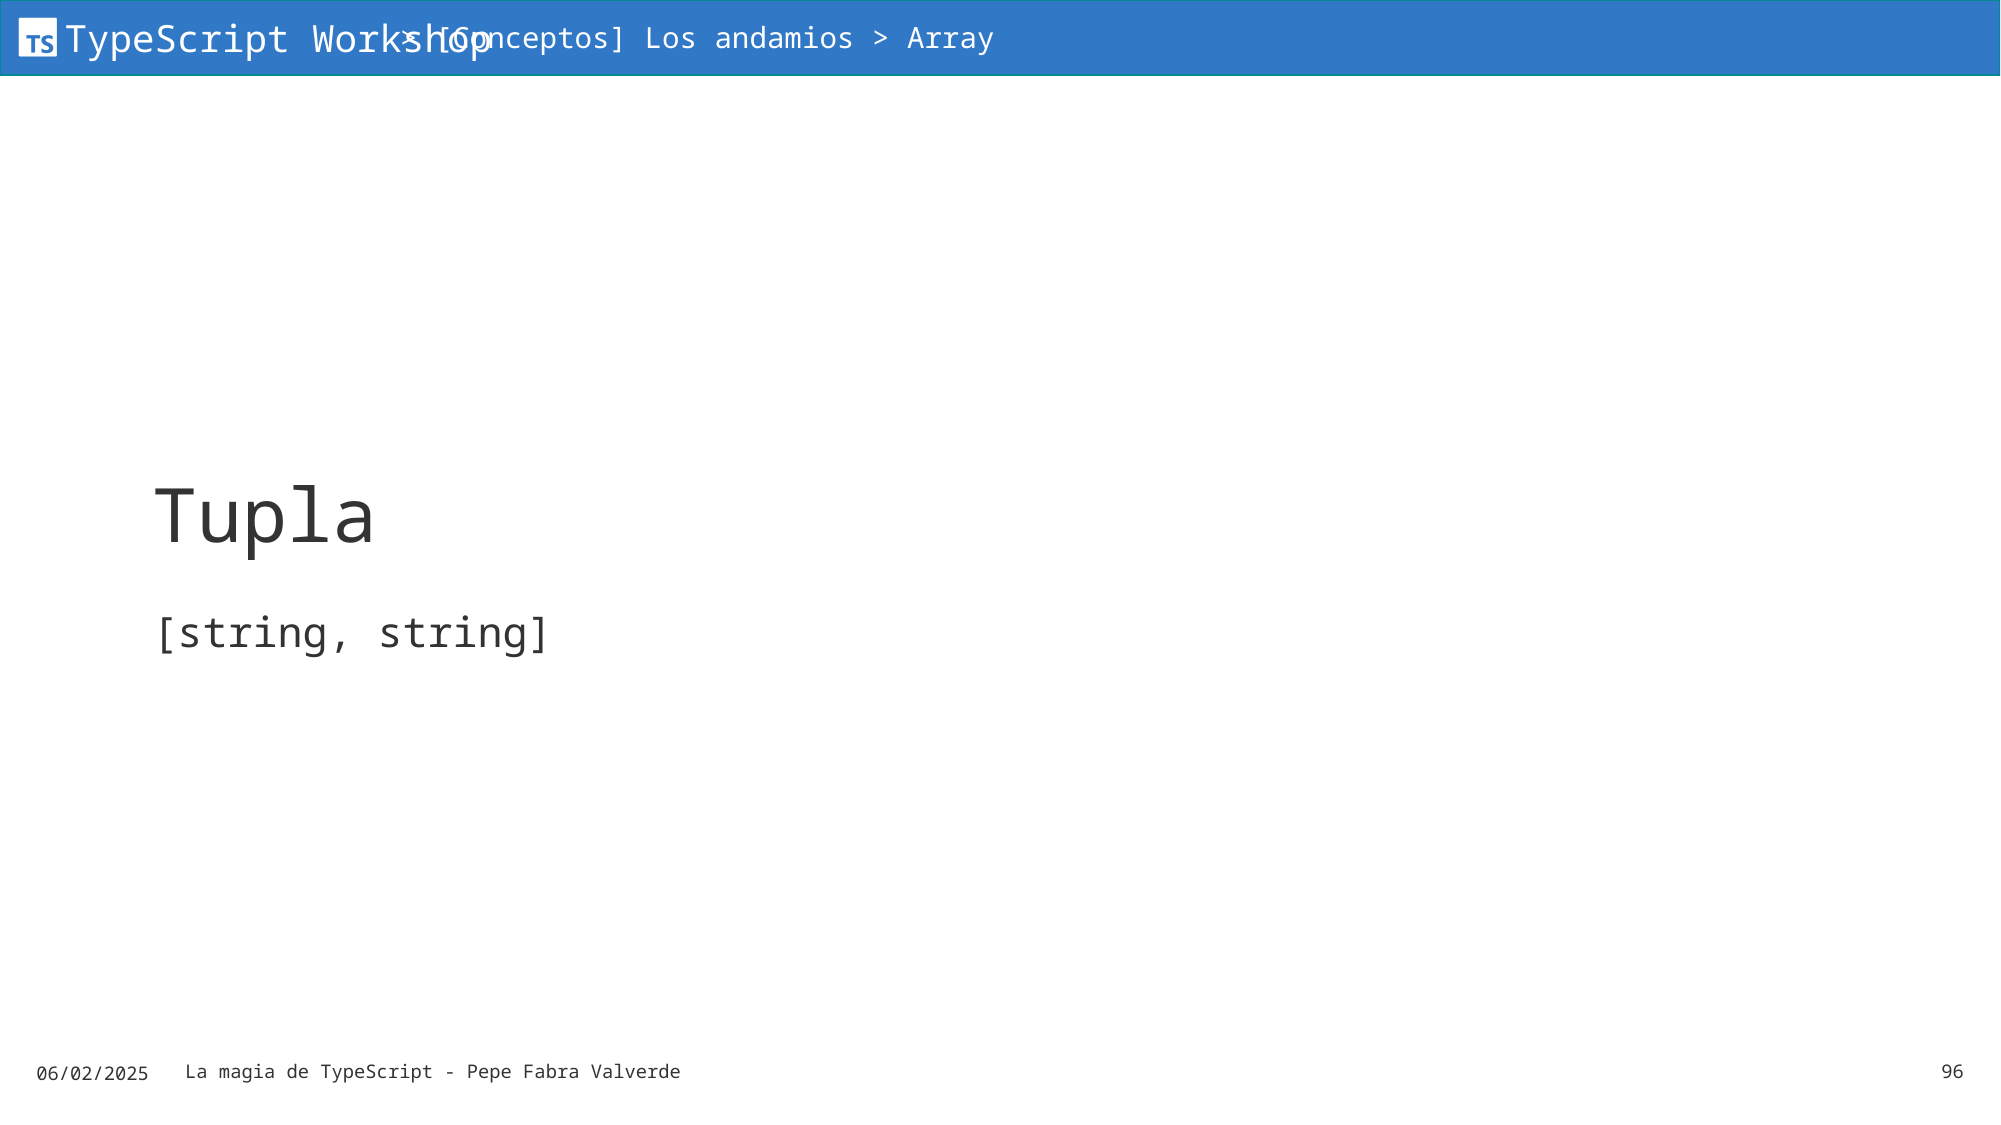

> [Conceptos] Los andamios > Array
# Tupla
[string, string]

06/02/2025
La magia de TypeScript - Pepe Fabra Valverde
96